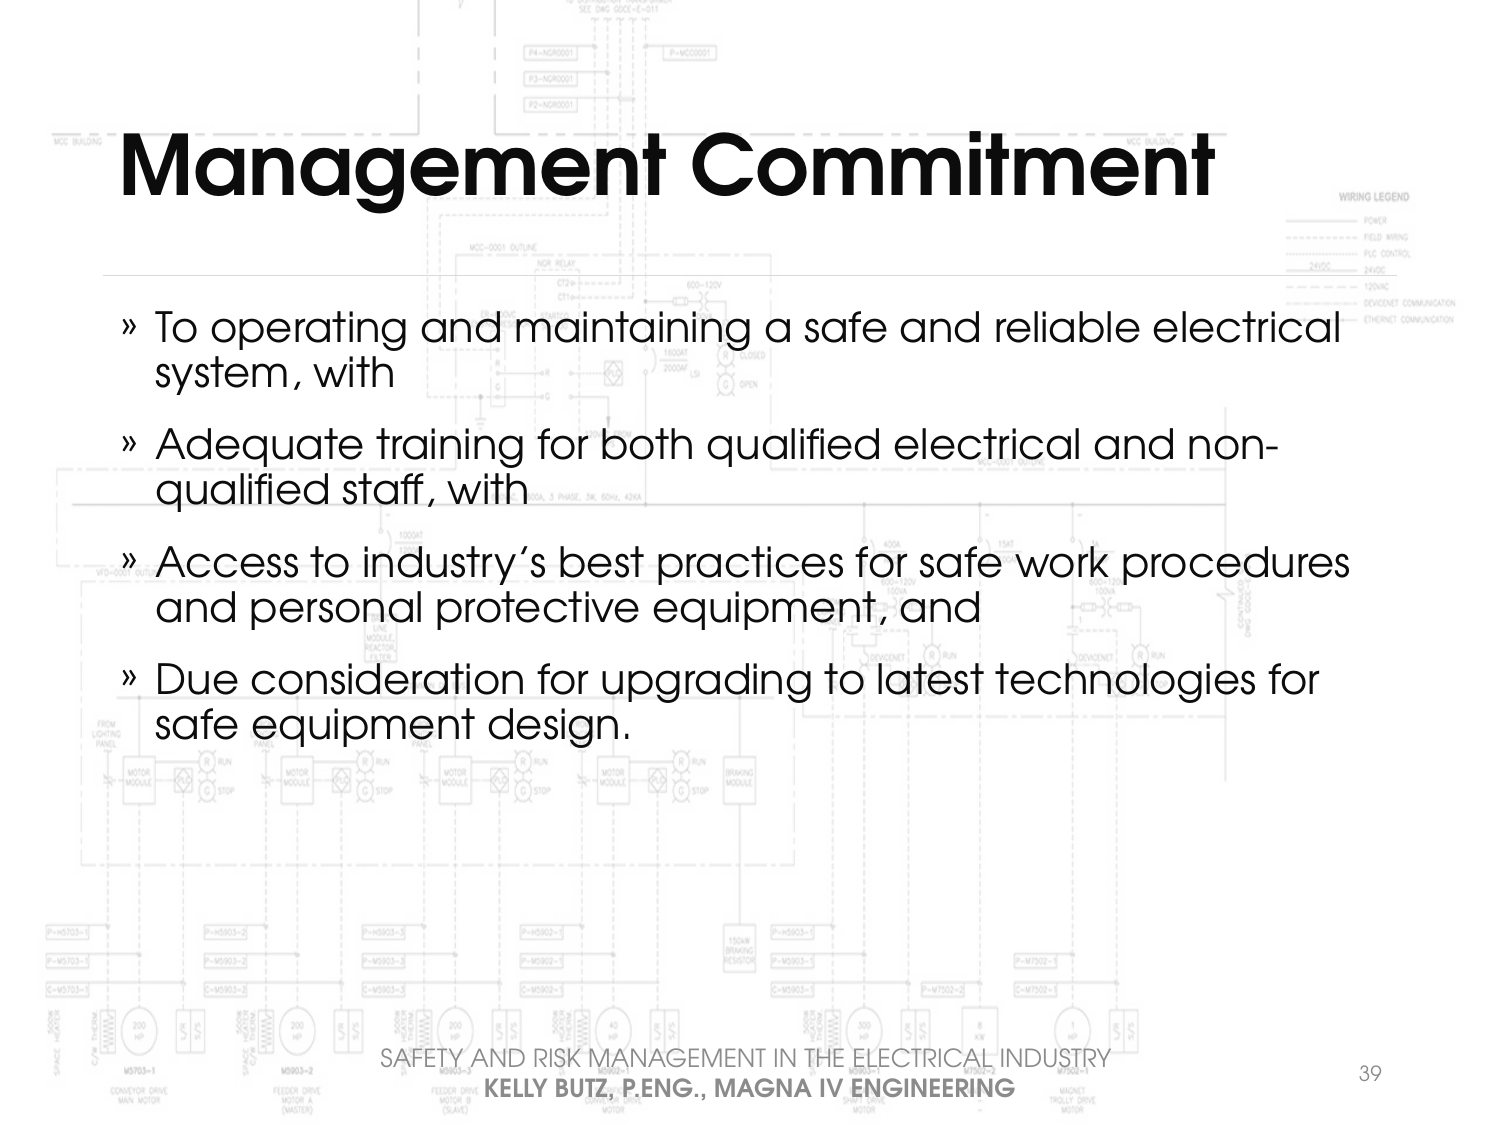

# Management Commitment
To operating and maintaining a safe and reliable electrical system, with
Adequate training for both qualified electrical and non-qualified staff, with
Access to industry’s best practices for safe work procedures and personal protective equipment, and
Due consideration for upgrading to latest technologies for safe equipment design.

SAFETY AND RISK MANAGEMENT IN THE ELECTRICAL INDUSTRY
KELLY BUTZ, P.ENG., MAGNA IV ENGINEERING
39